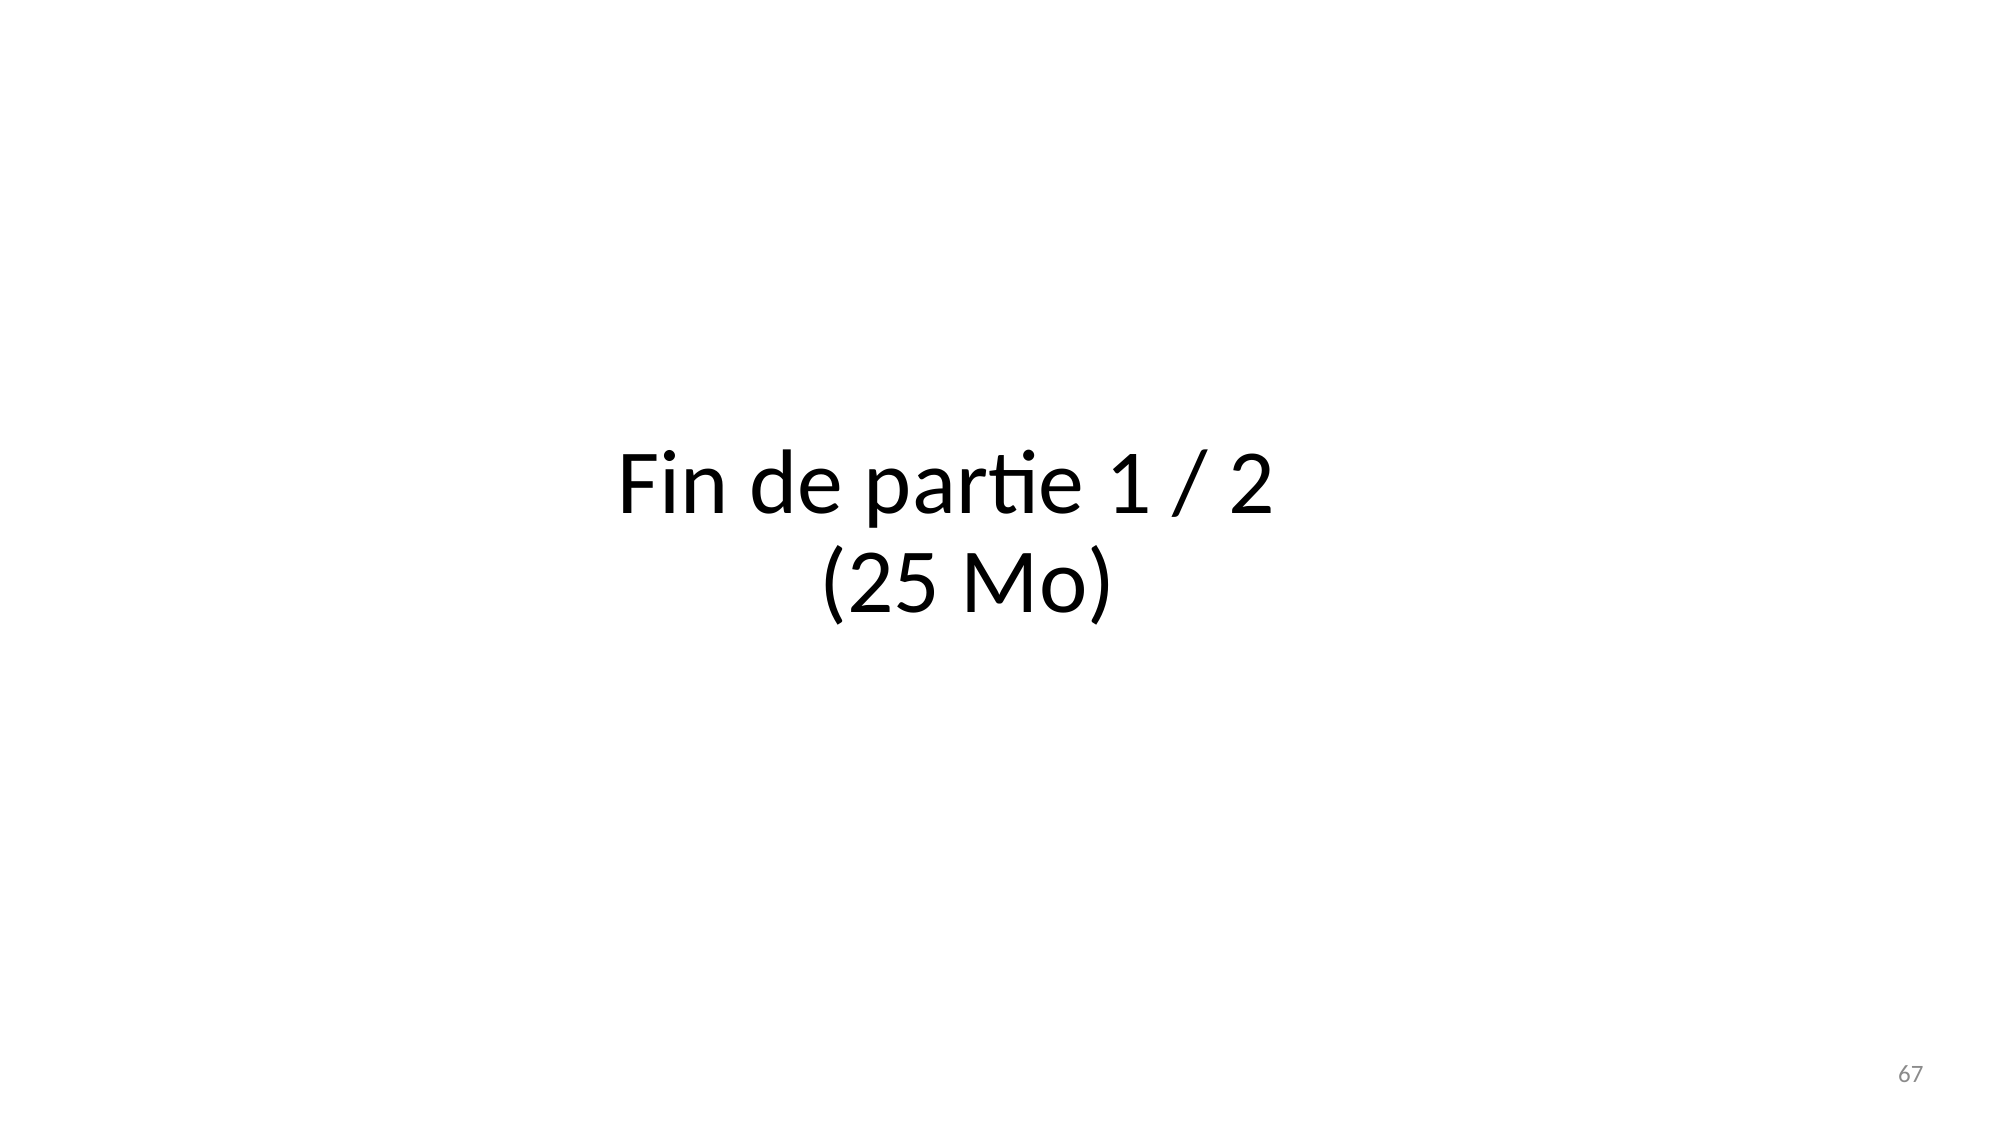

# Fin de partie 1 / 2 (25 Mo)
67